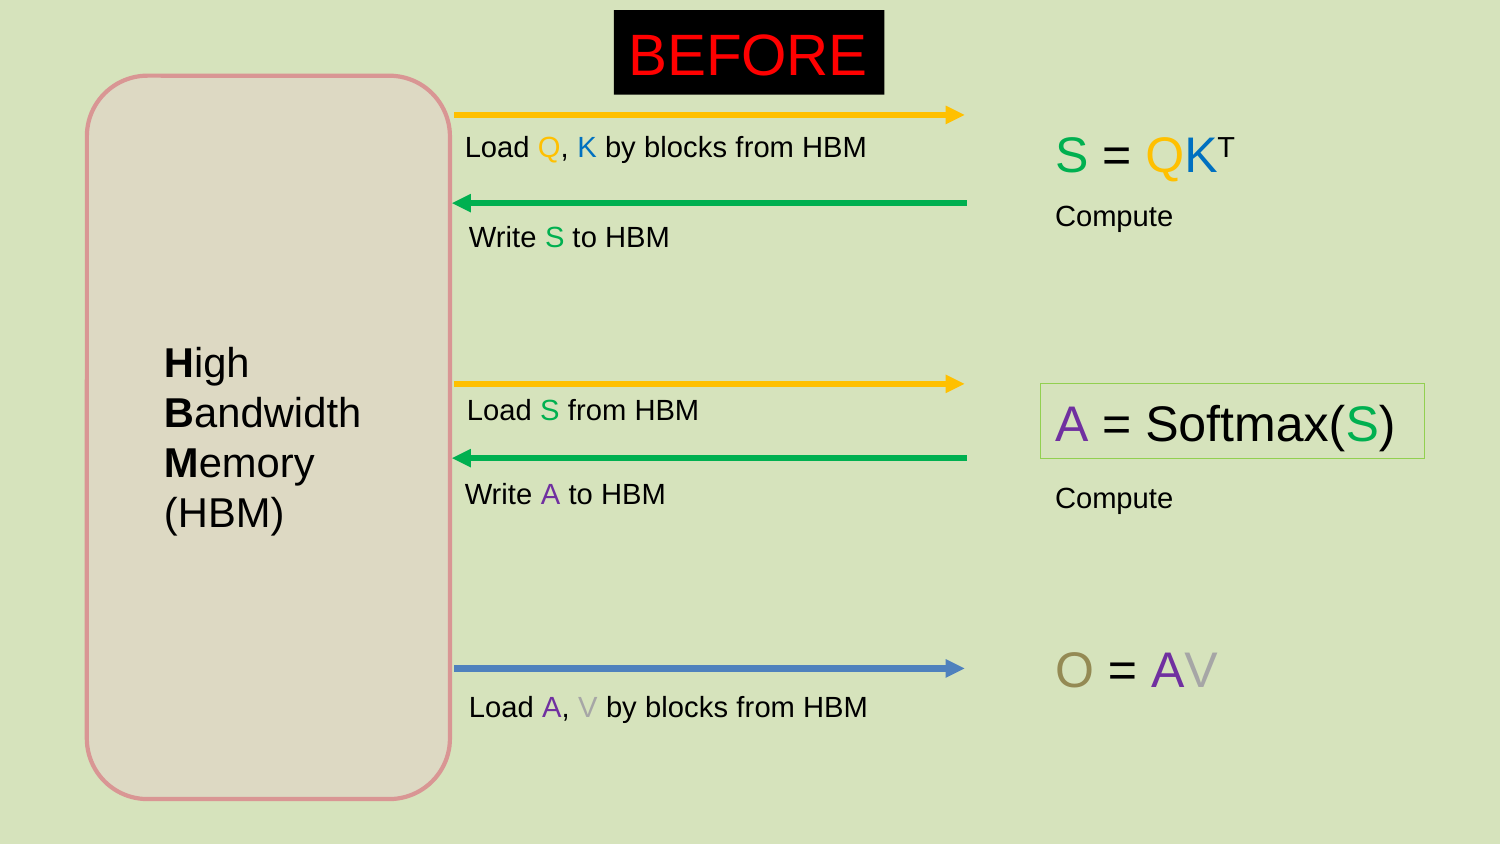

BEFORE

S = QKT
Load Q, K by blocks from HBM
Compute
Write S to HBM
High
Bandwidth
Memory
(HBM)
Load S from HBM
A = Softmax(S)
Write A to HBM
Compute
O = AV
Load A, V by blocks from HBM